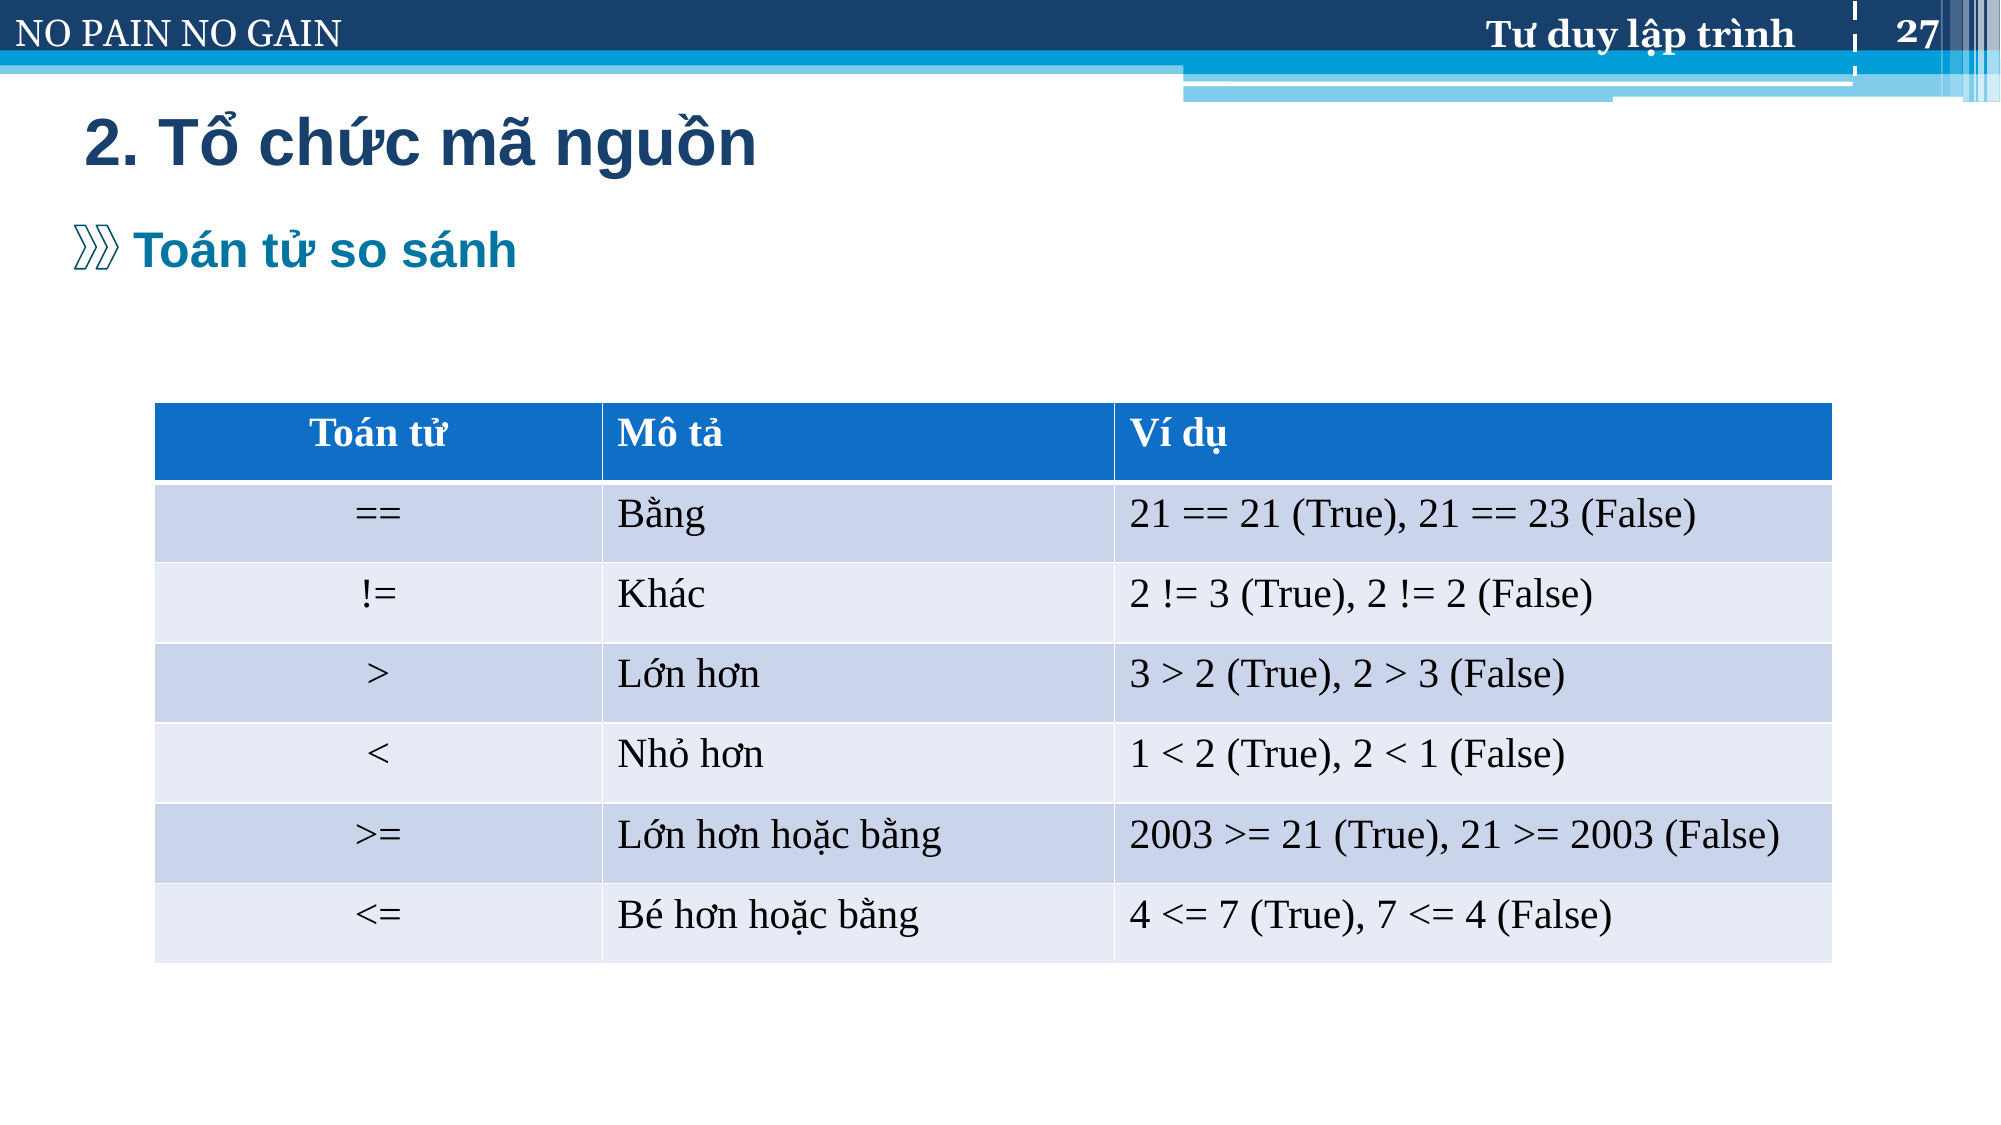

27
# 2. Tổ chức mã nguồn
Toán tử so sánh

| Toán tử | Mô tả | Ví dụ |
| --- | --- | --- |
| == | Bằng | 21 == 21 (True), 21 == 23 (False) |
| != | Khác | 2 != 3 (True), 2 != 2 (False) |
| > | Lớn hơn | 3 > 2 (True), 2 > 3 (False) |
| < | Nhỏ hơn | 1 < 2 (True), 2 < 1 (False) |
| >= | Lớn hơn hoặc bằng | 2003 >= 21 (True), 21 >= 2003 (False) |
| <= | Bé hơn hoặc bằng | 4 <= 7 (True), 7 <= 4 (False) |